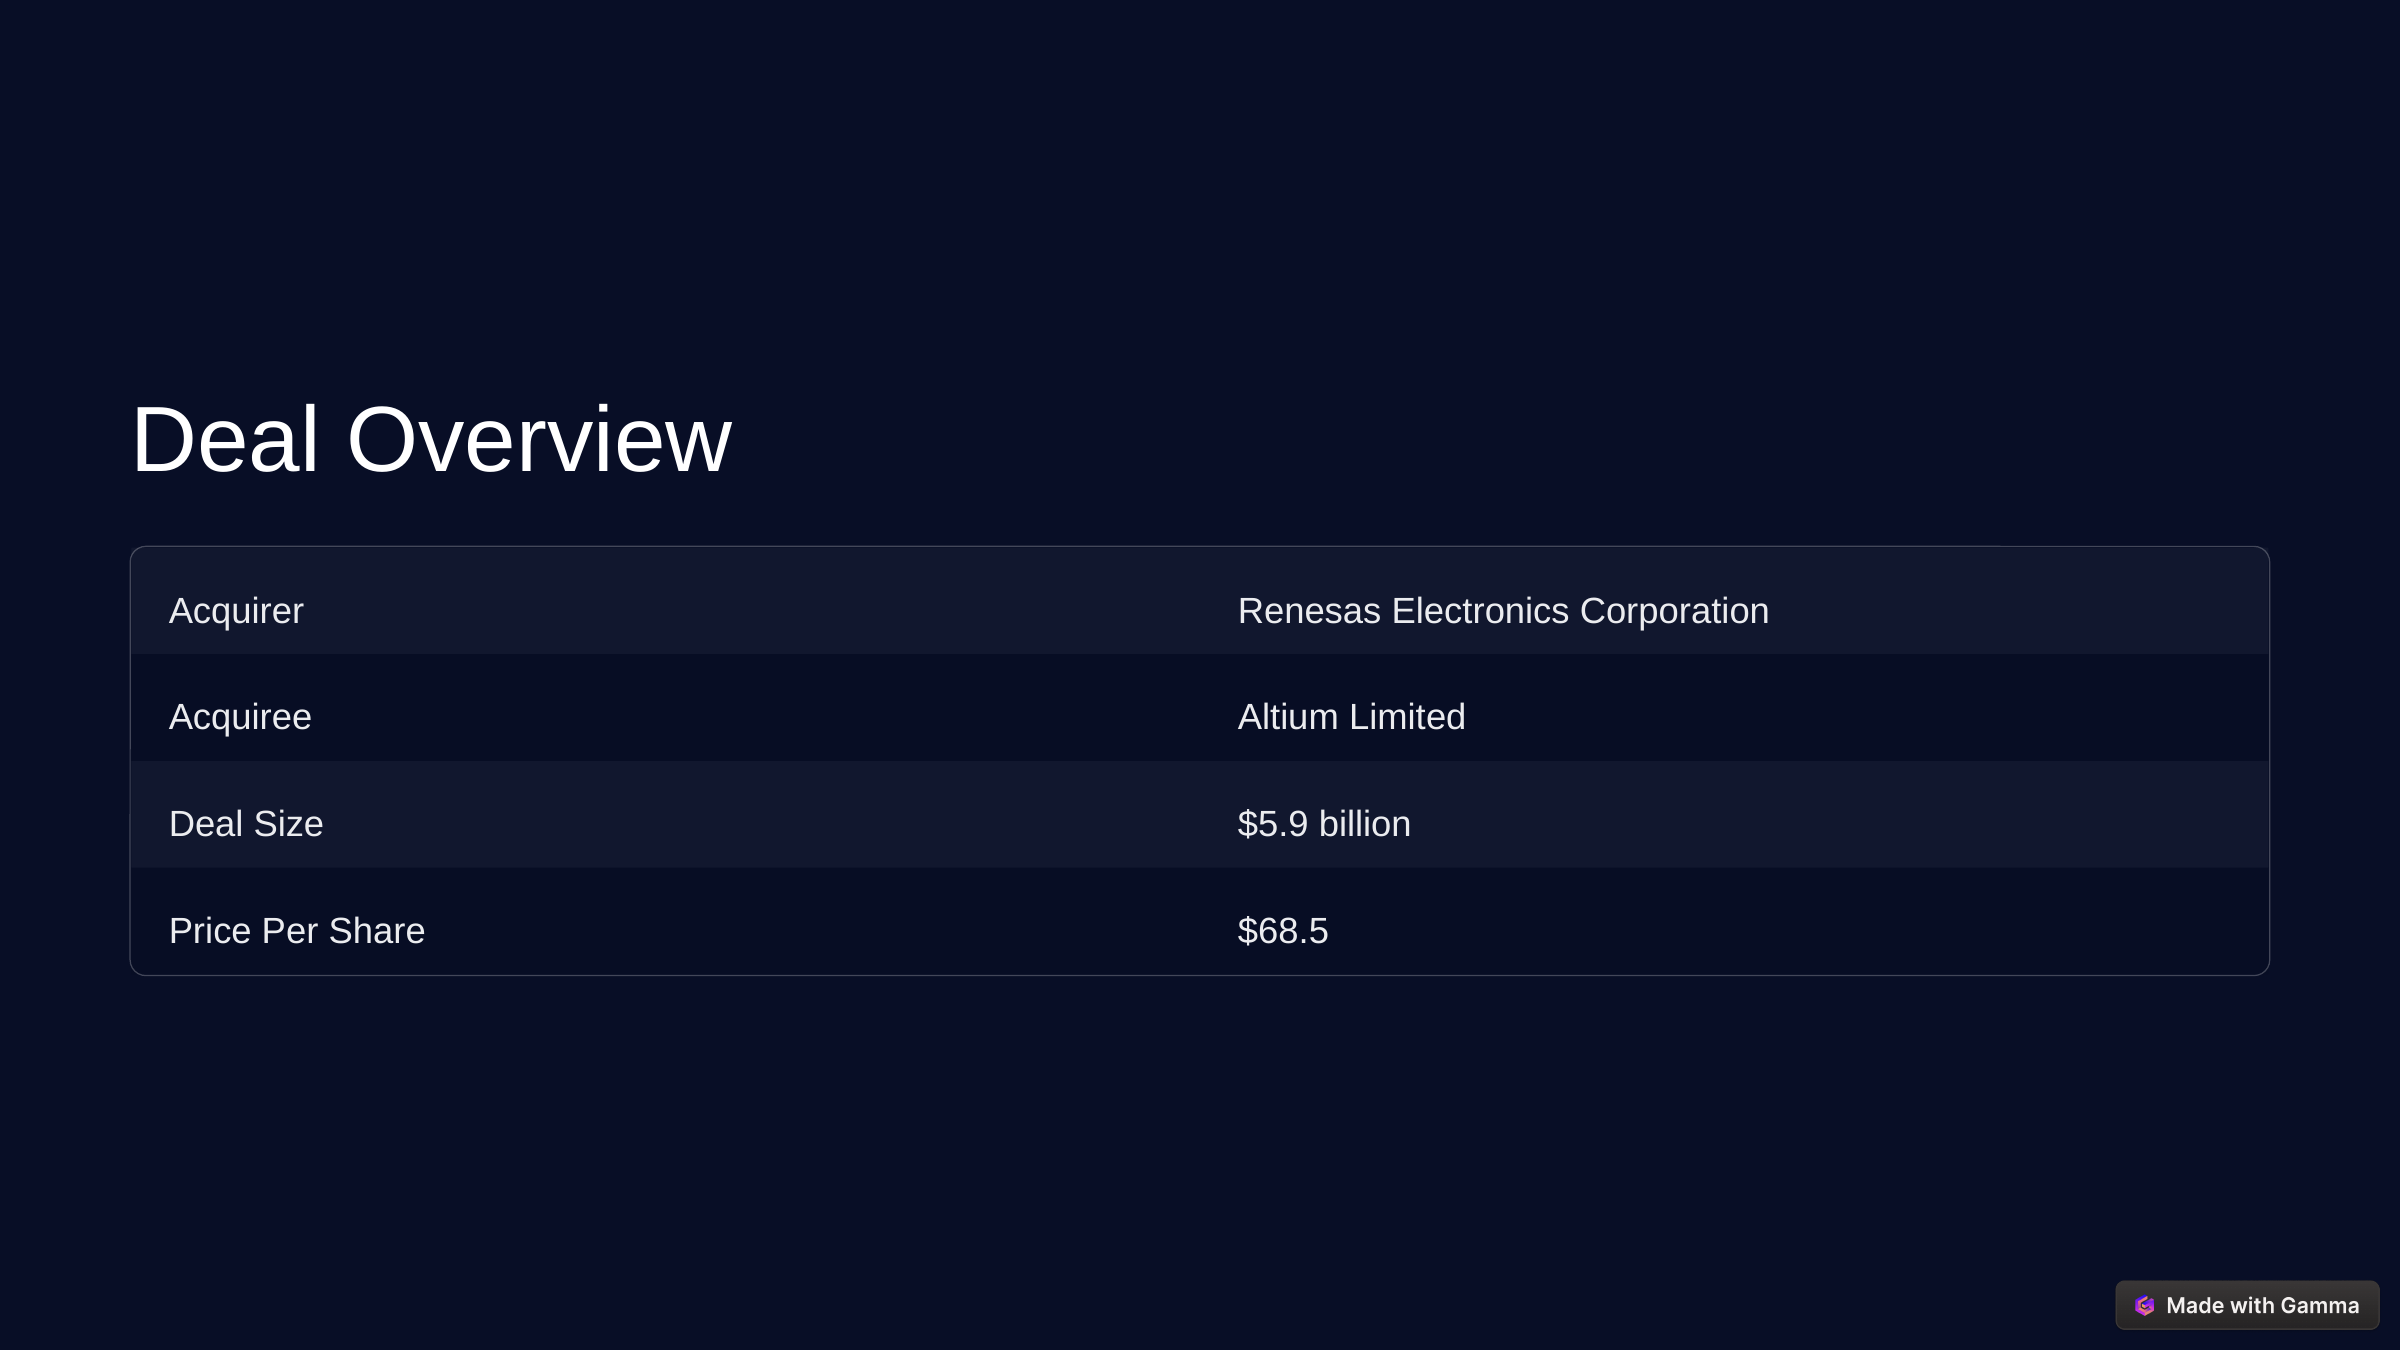

Deal Overview

Acquirer
Renesas Electronics Corporation

Acquiree
Altium Limited

Deal Size
$5.9 billion

Price Per Share
$68.5